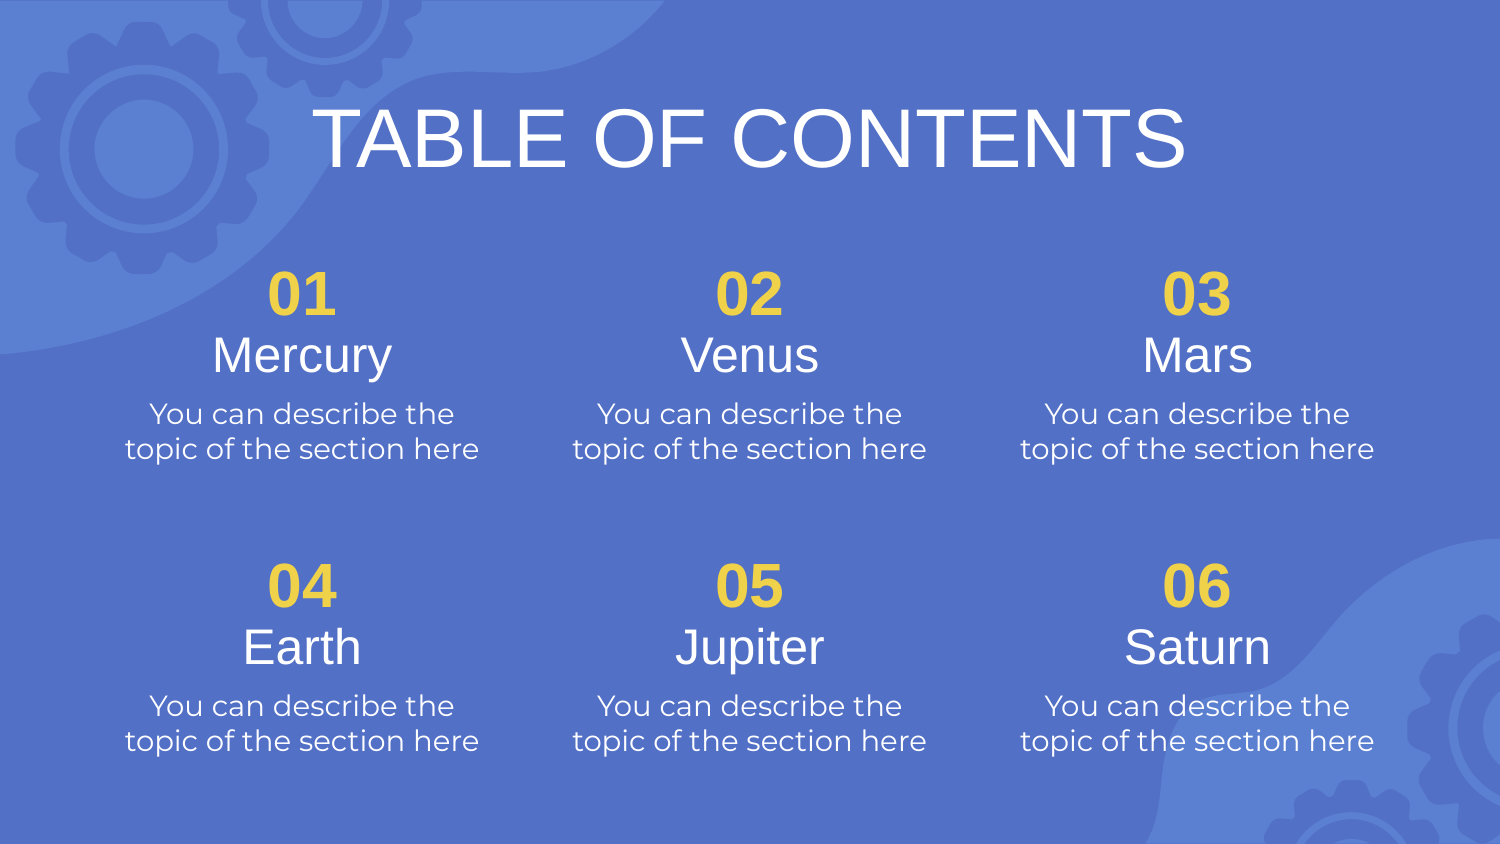

TABLE OF CONTENTS
01
02
03
# Mercury
Venus
Mars
You can describe the topic of the section here
You can describe the topic of the section here
You can describe the topic of the section here
04
05
06
Earth
Jupiter
Saturn
You can describe the topic of the section here
You can describe the topic of the section here
You can describe the topic of the section here